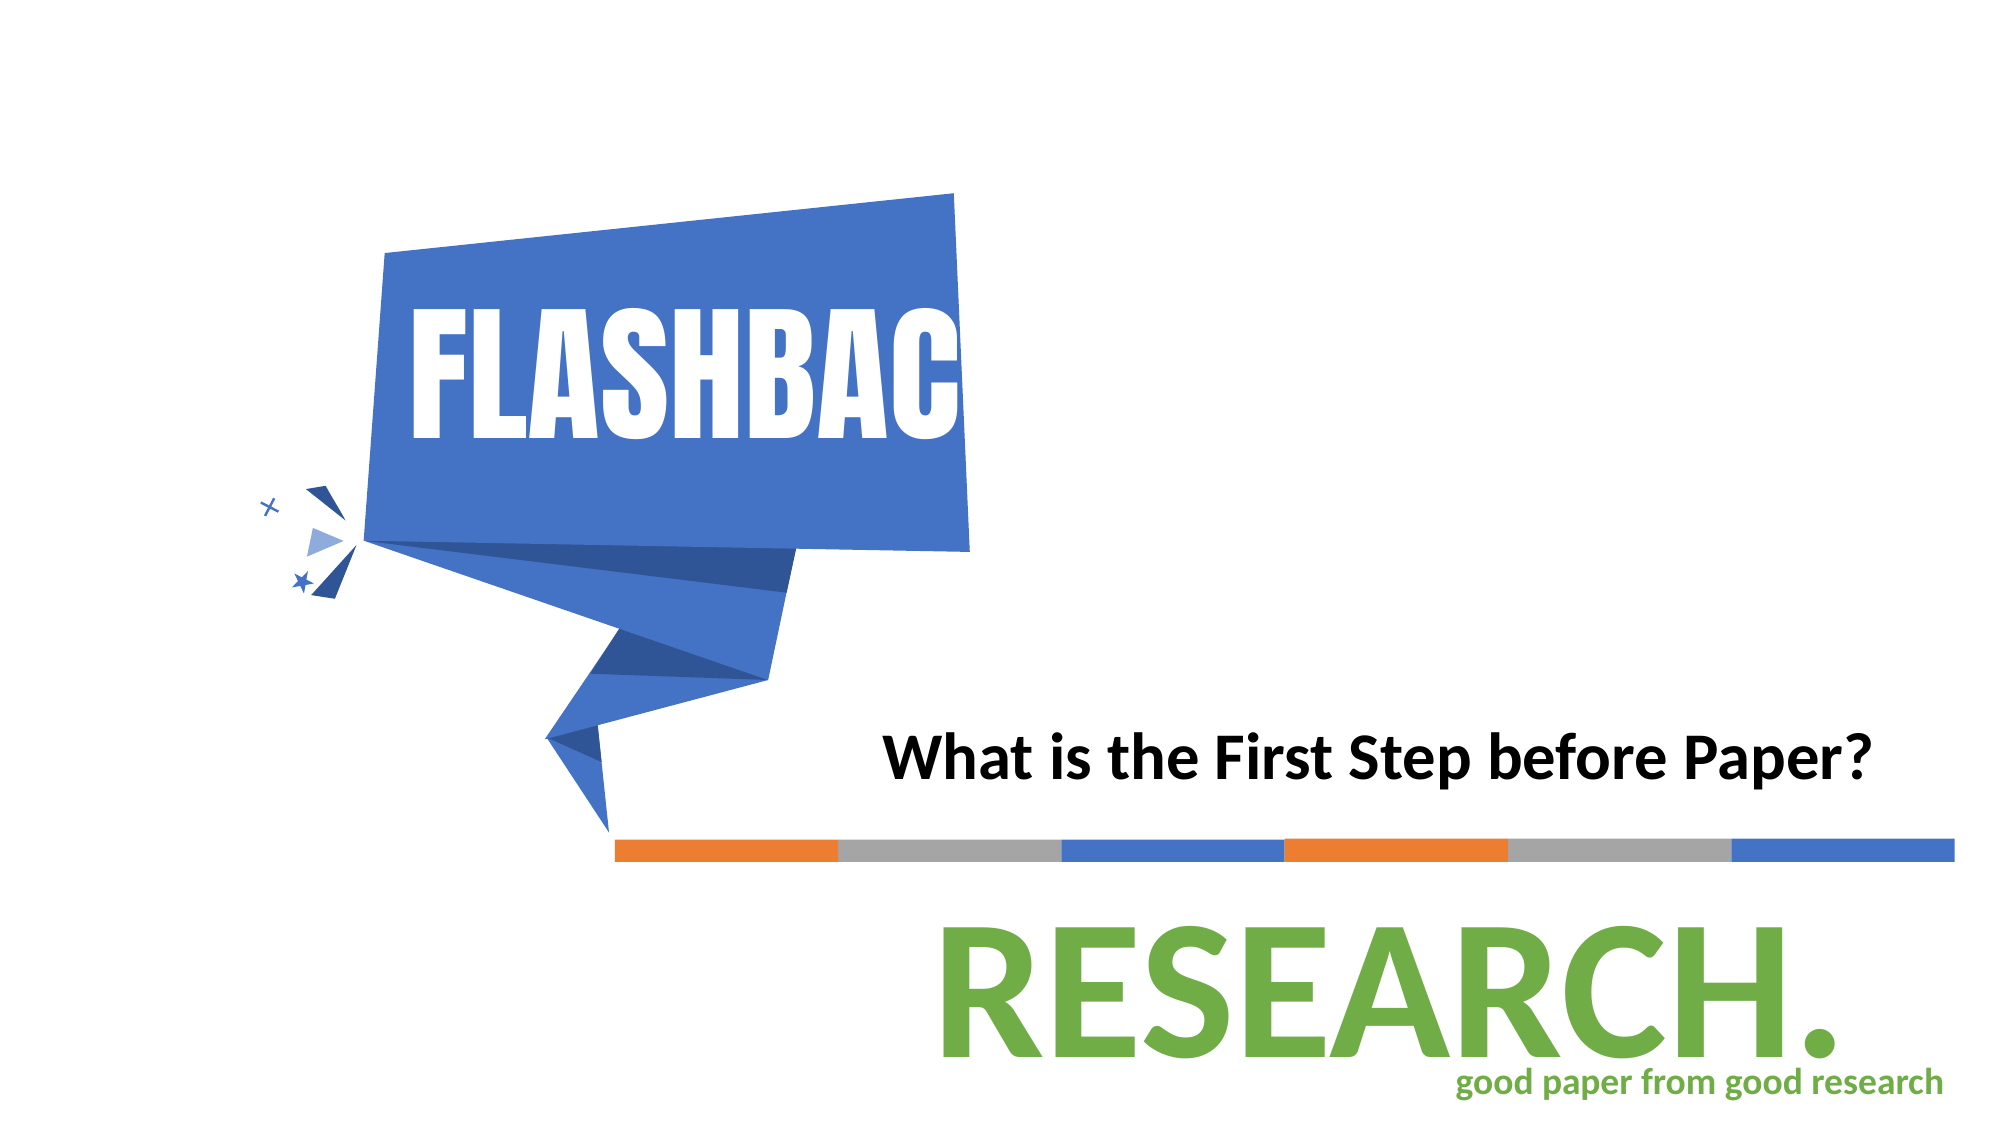

FLASHBACK
What is the First Step before Paper?

RESEARCH.
good paper from good research
Research

Research

good paper from good research
good paper from good research